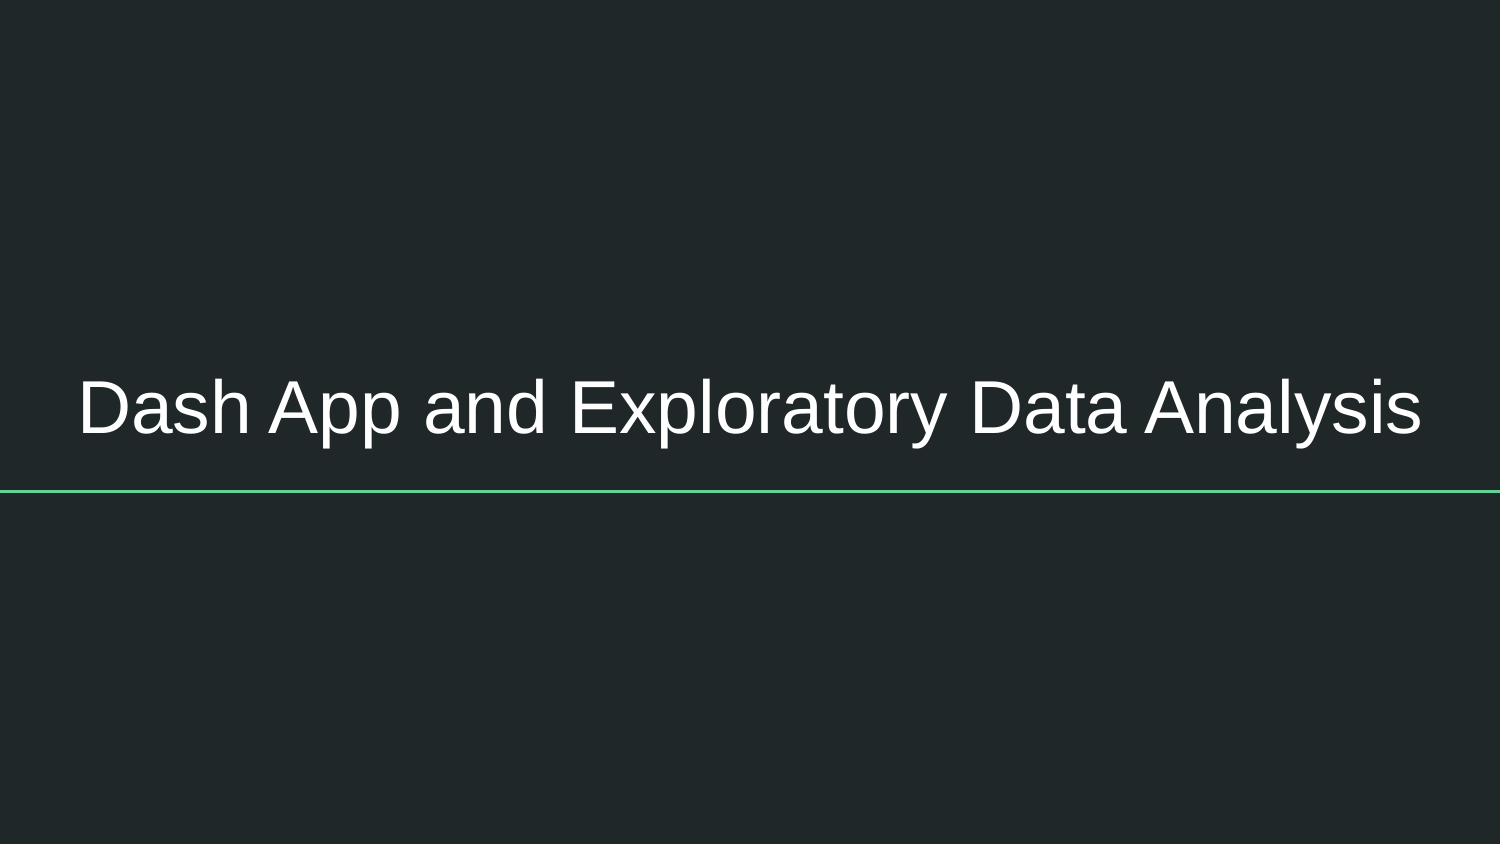

# Dash App and Exploratory Data Analysis